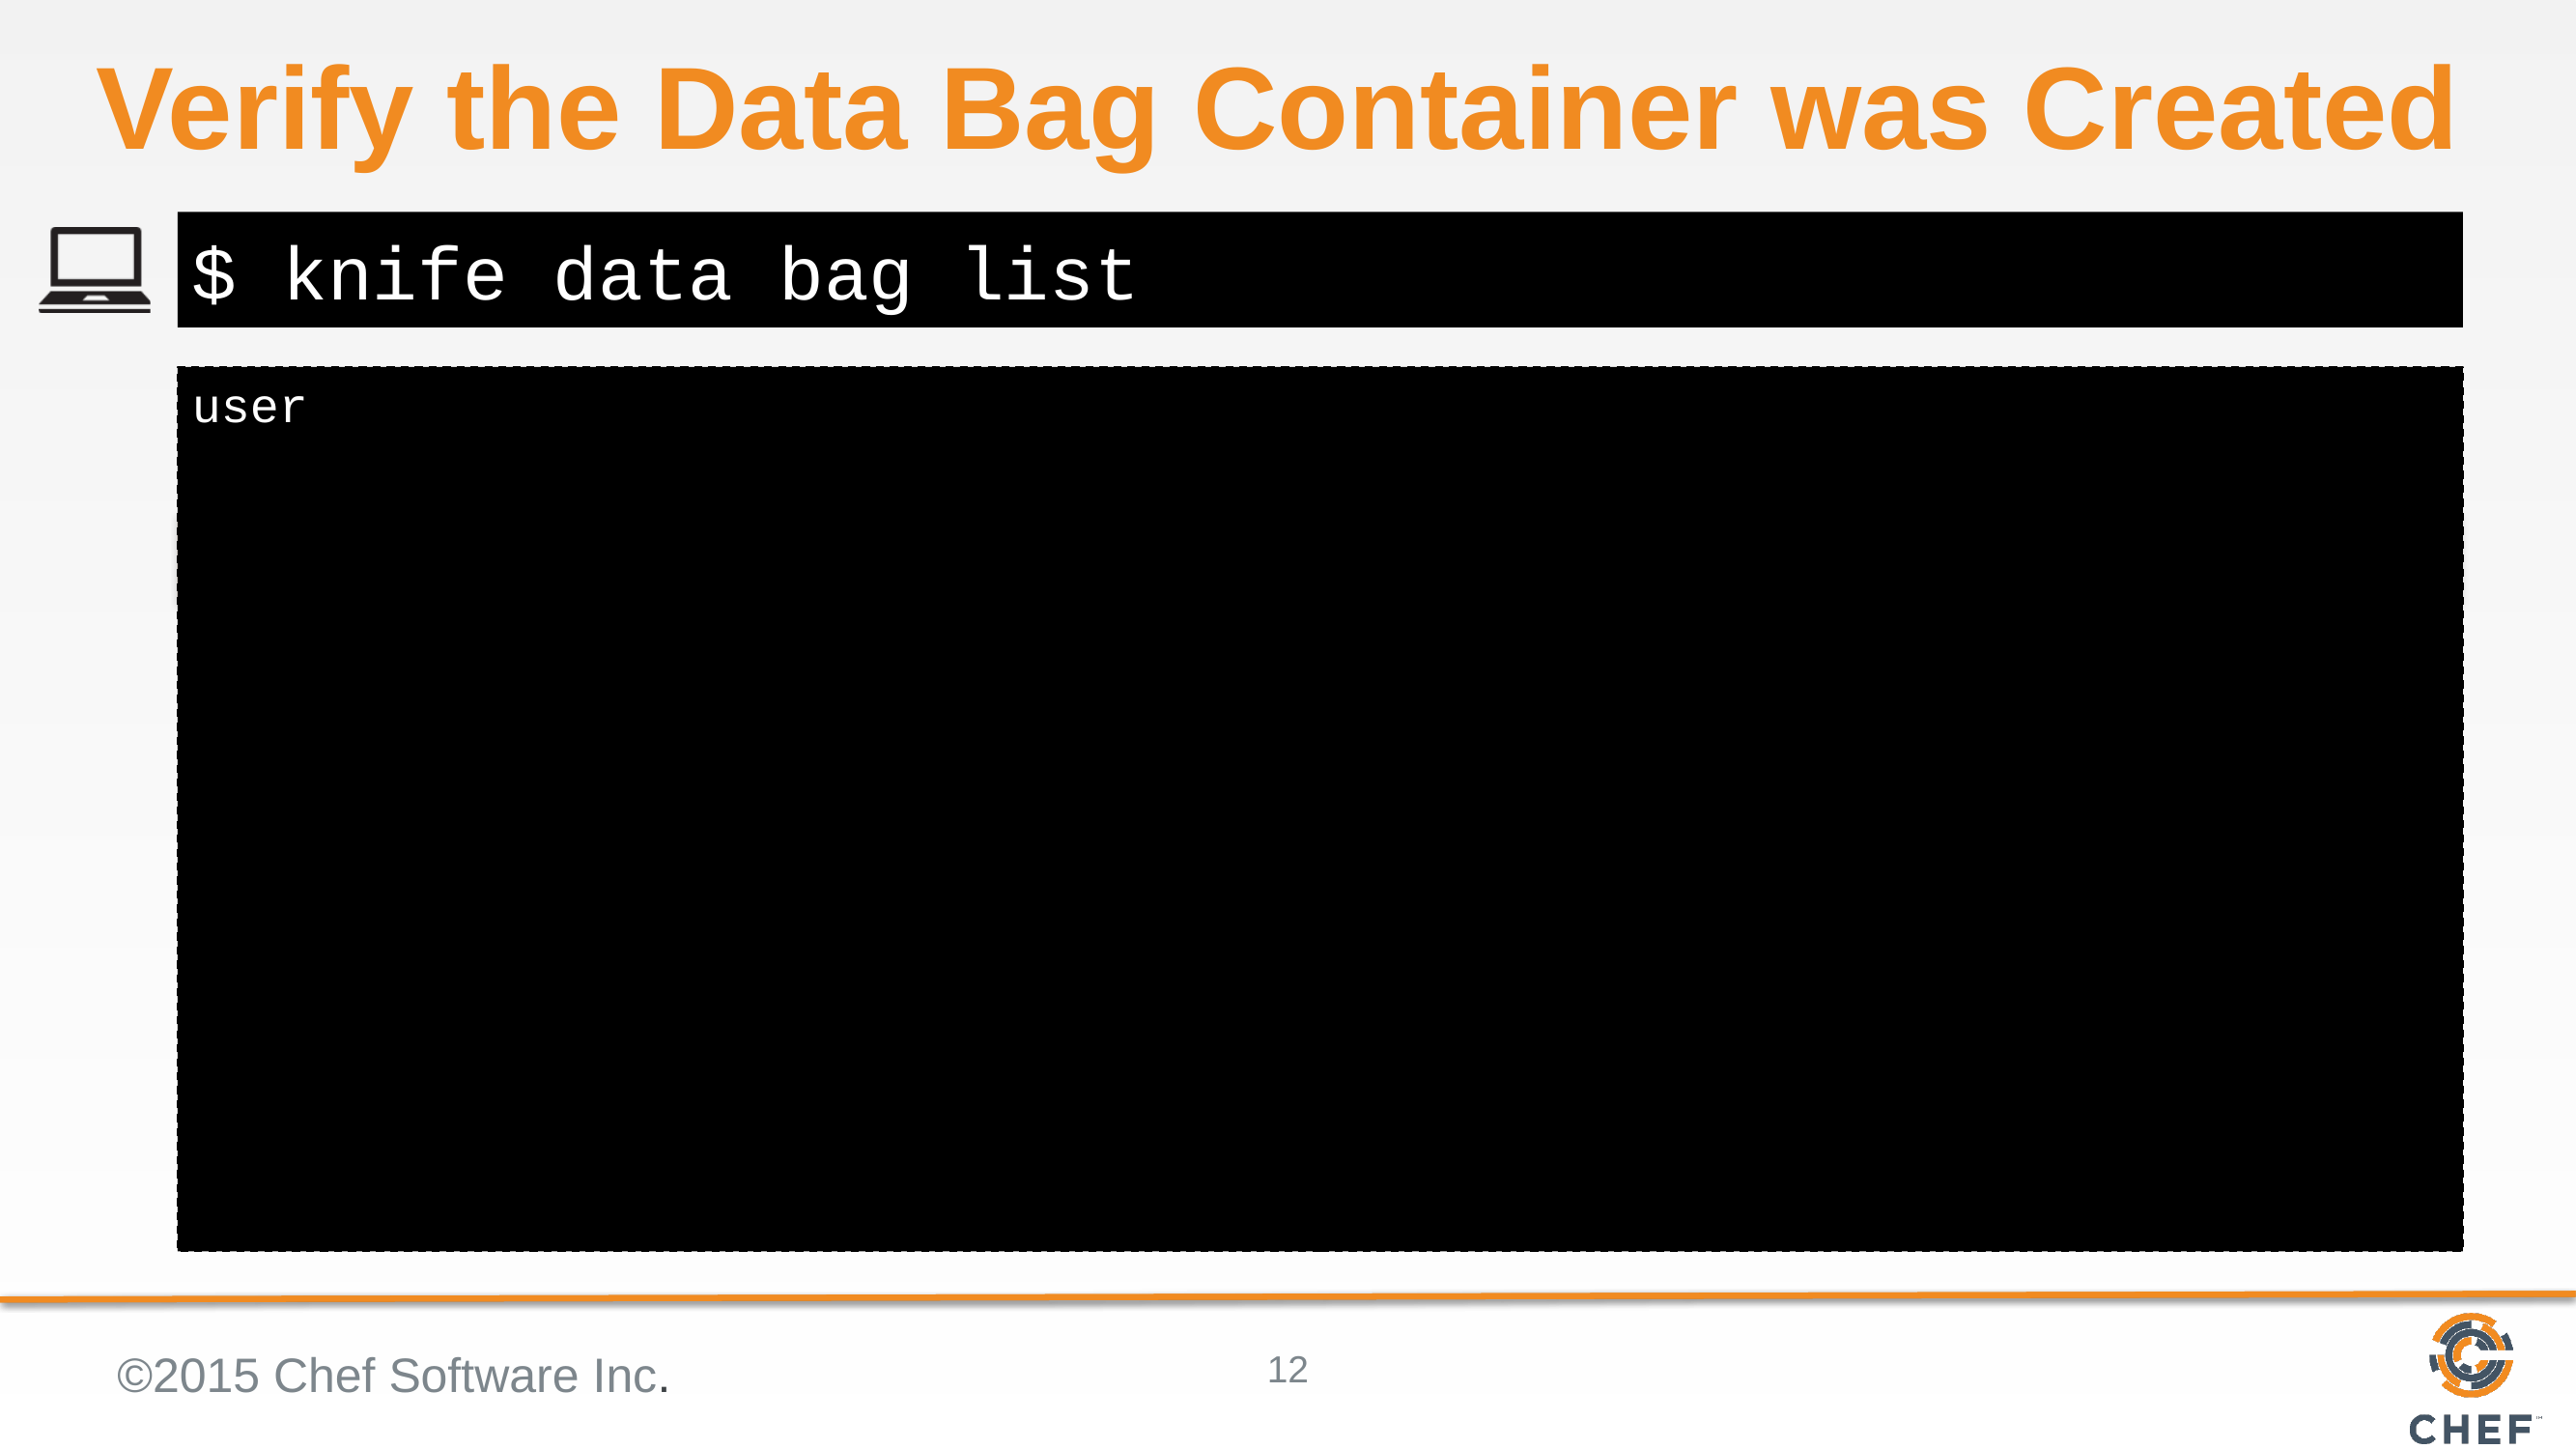

# Verify the Data Bag Container was Created
$ knife data bag list
user
©2015 Chef Software Inc.
12